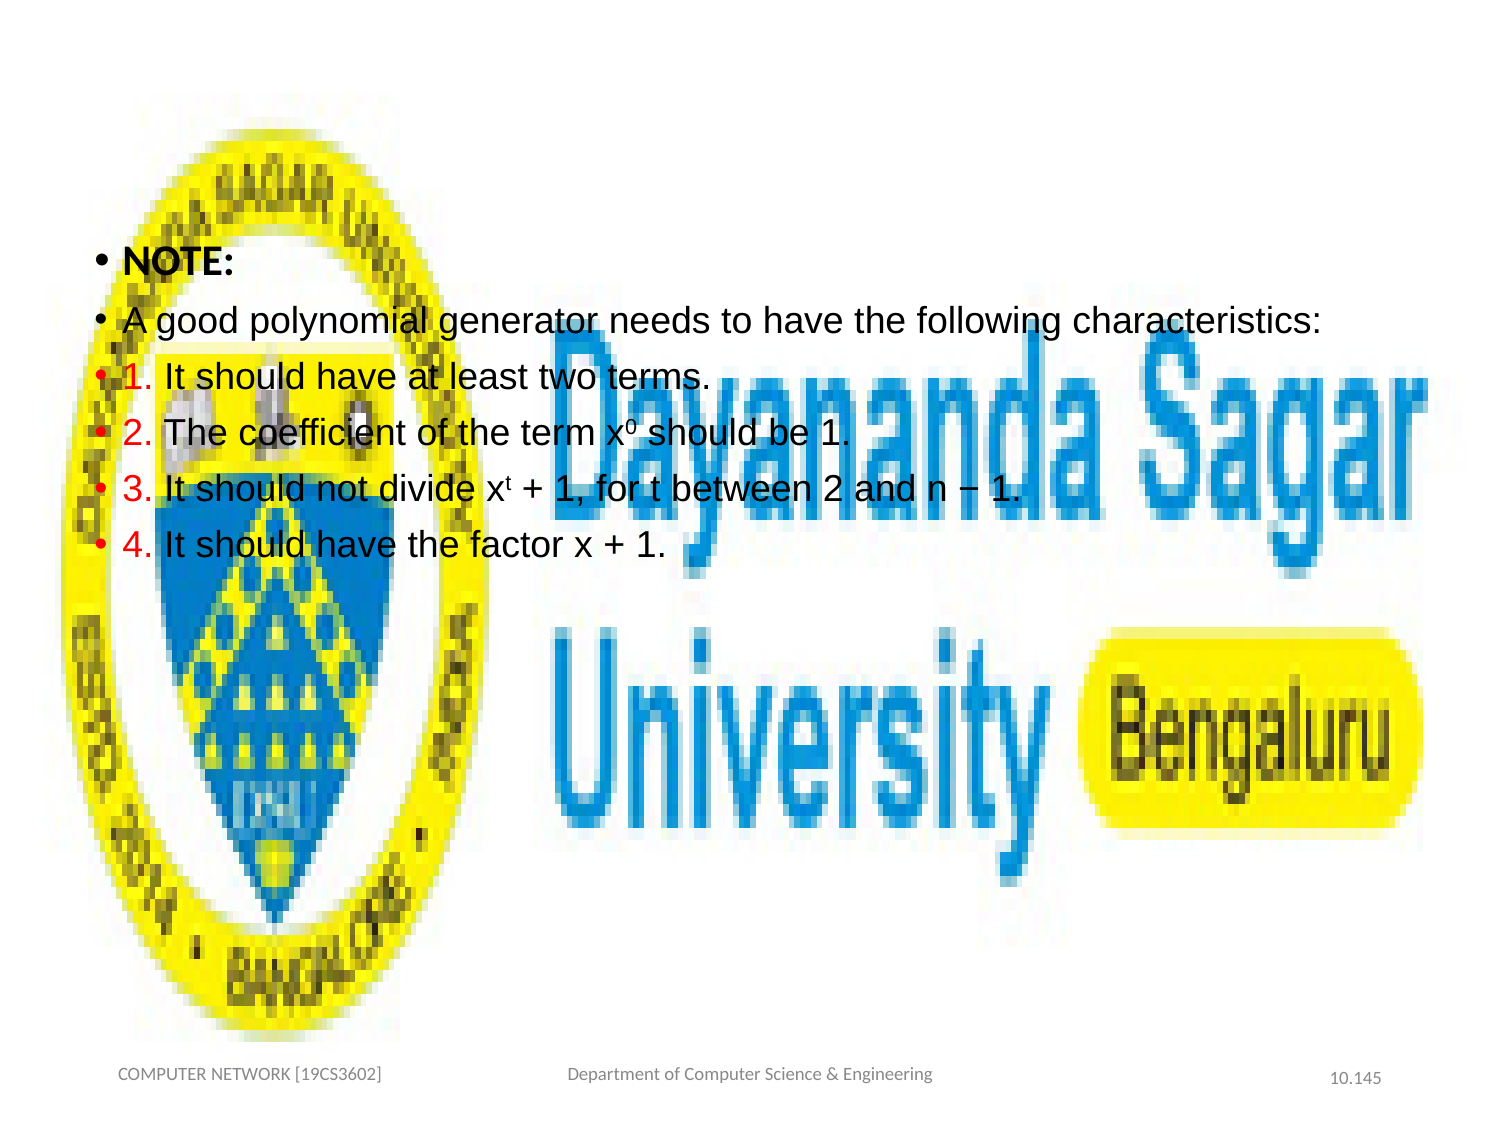

NOTE:
A good polynomial generator needs to have the following characteristics:
1. It should have at least two terms.
2. The coefficient of the term x0 should be 1.
3. It should not divide xt + 1, for t between 2 and n − 1.
4. It should have the factor x + 1.

COMPUTER NETWORK [19CS3602]
Department of Computer Science & Engineering
10.145